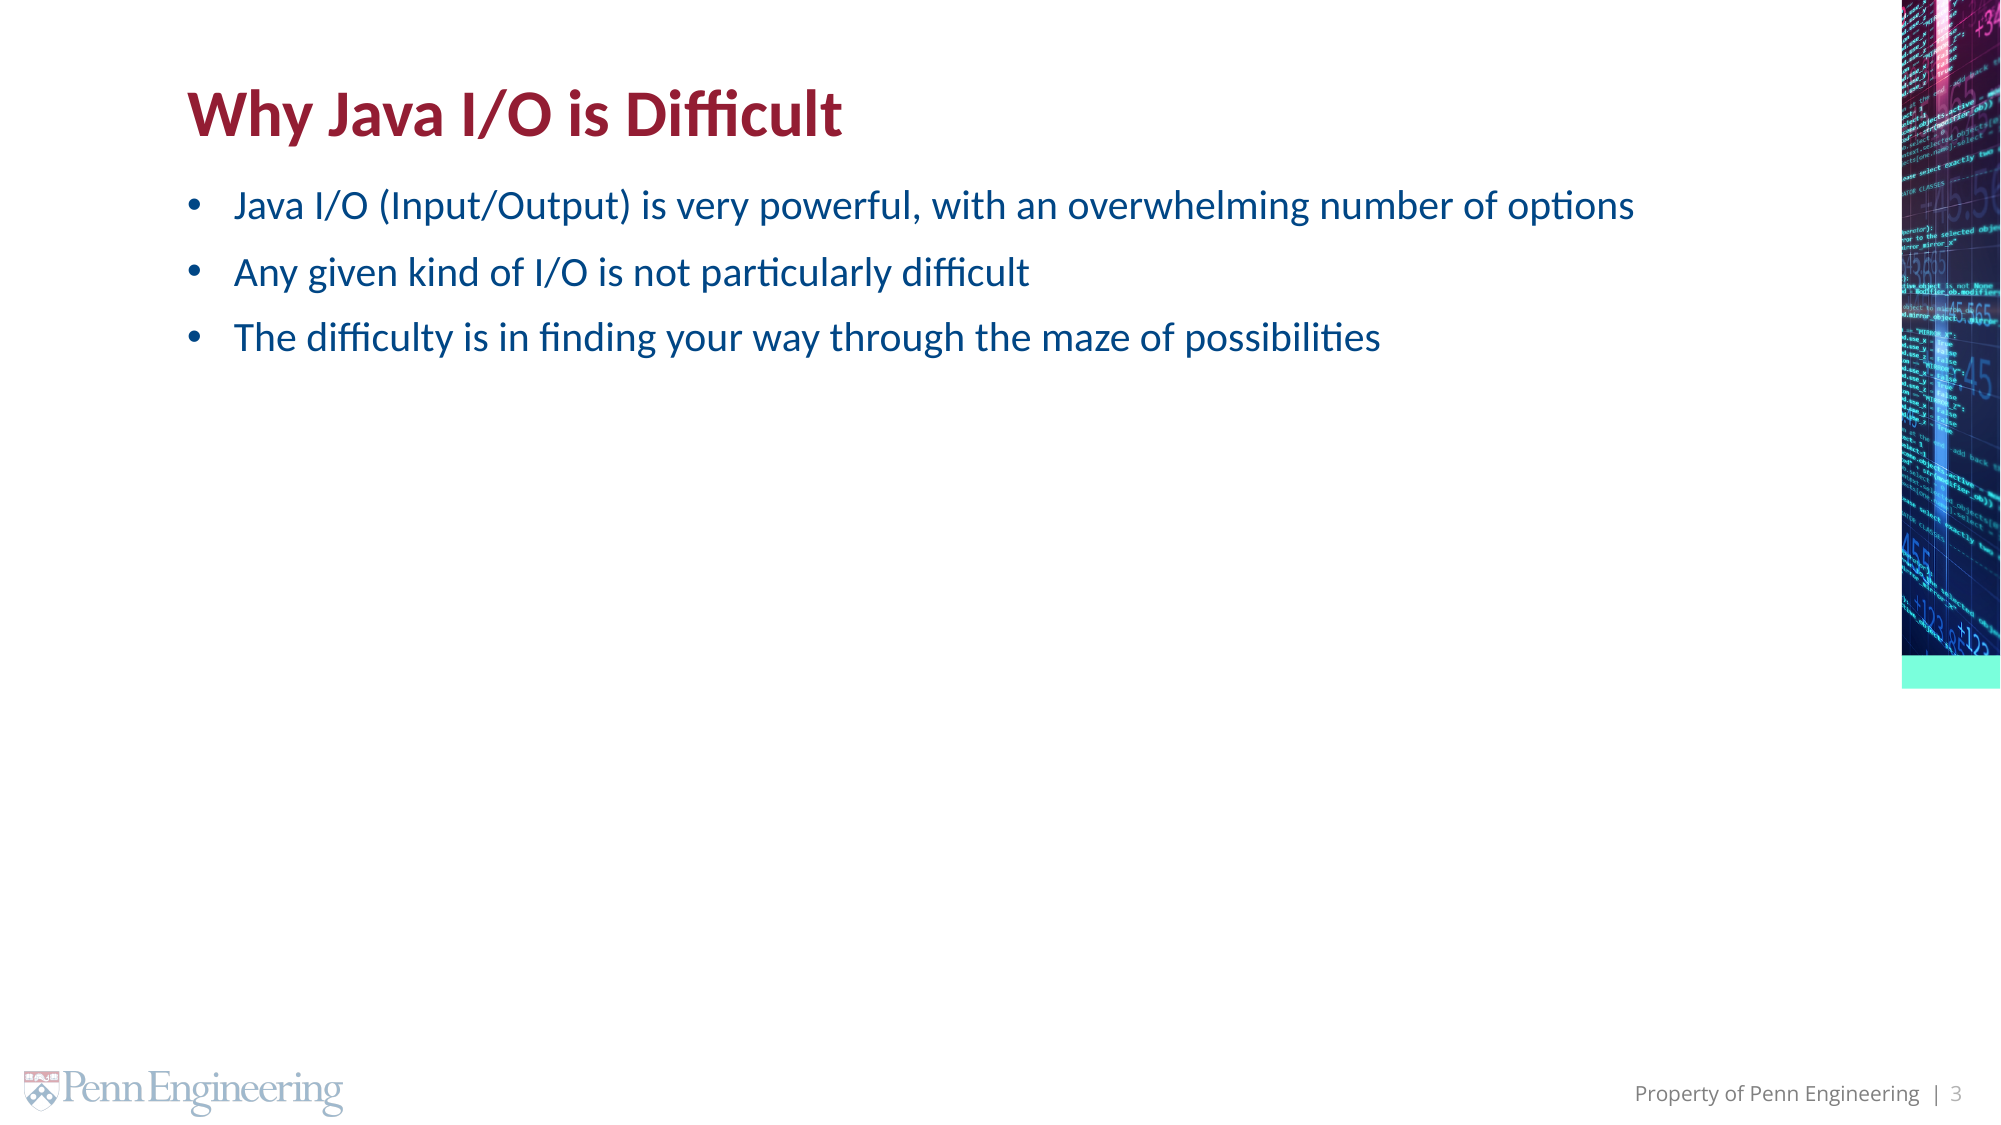

# Why Java I/O is Difficult
Java I/O (Input/Output) is very powerful, with an overwhelming number of options
Any given kind of I/O is not particularly difficult
The difficulty is in finding your way through the maze of possibilities
3